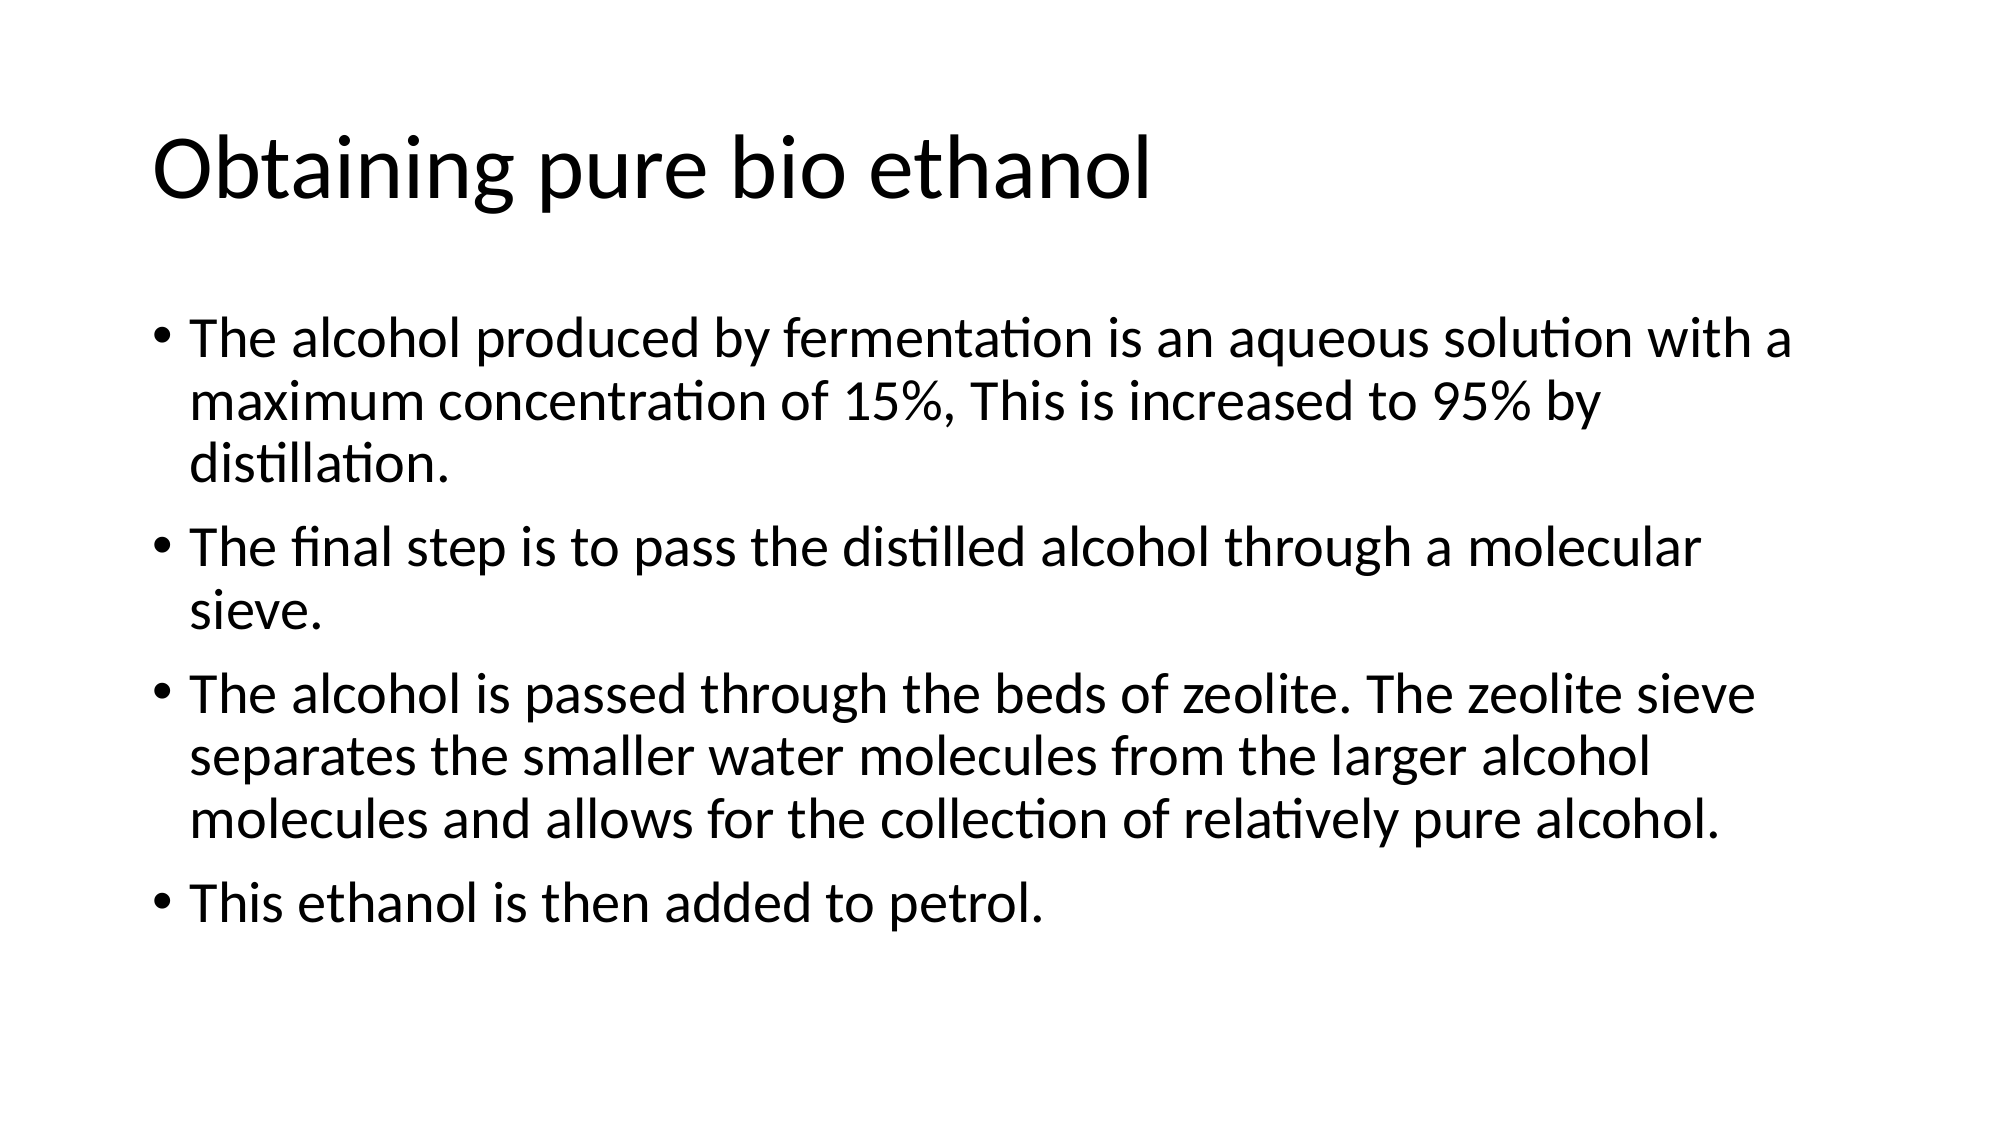

# Obtaining pure bio ethanol
The alcohol produced by fermentation is an aqueous solution with a maximum concentration of 15%, This is increased to 95% by distillation.
The final step is to pass the distilled alcohol through a molecular sieve.
The alcohol is passed through the beds of zeolite. The zeolite sieve separates the smaller water molecules from the larger alcohol molecules and allows for the collection of relatively pure alcohol.
This ethanol is then added to petrol.